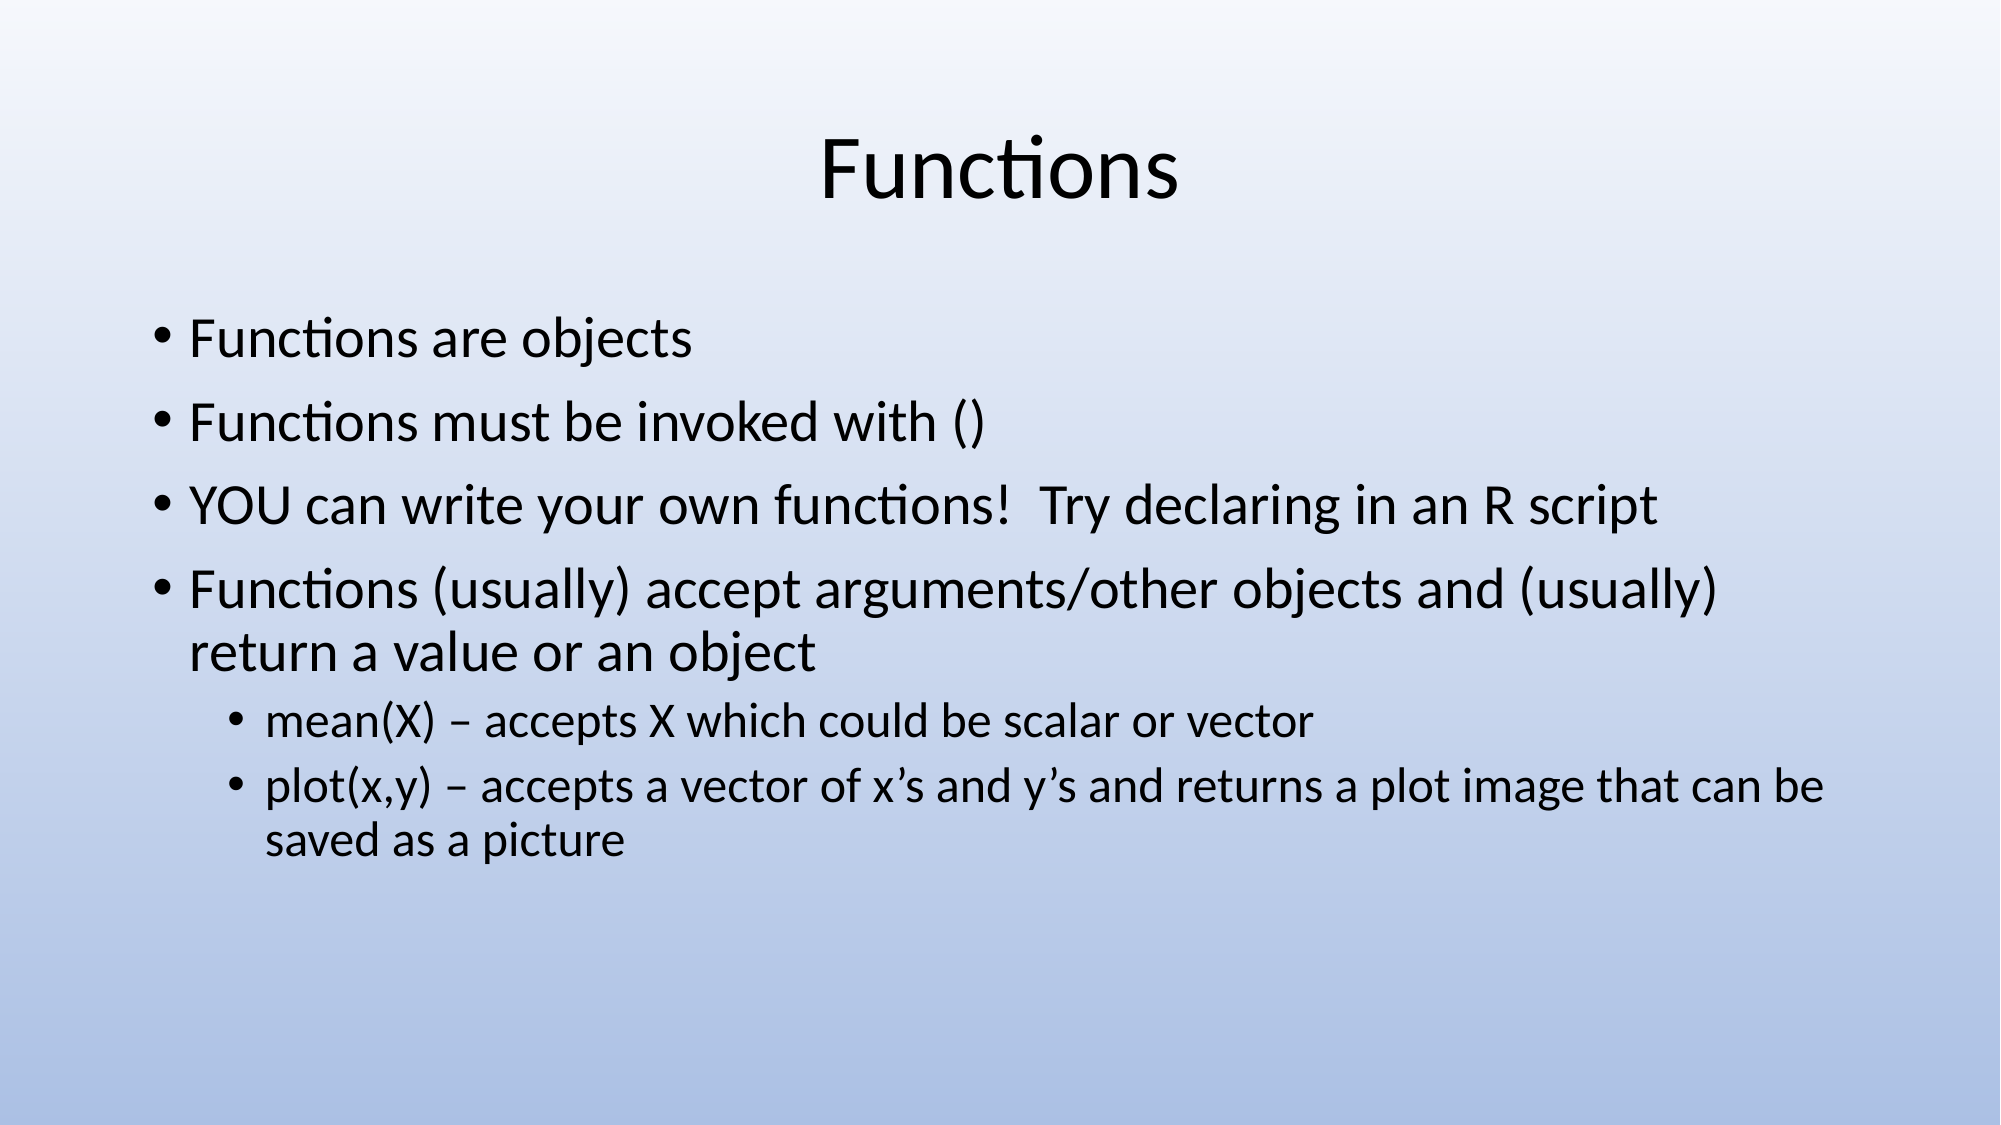

# Functions
Functions are objects
Functions must be invoked with ()
YOU can write your own functions!  Try declaring in an R script
Functions (usually) accept arguments/other objects and (usually) return a value or an object
mean(X) – accepts X which could be scalar or vector
plot(x,y) – accepts a vector of x’s and y’s and returns a plot image that can be saved as a picture